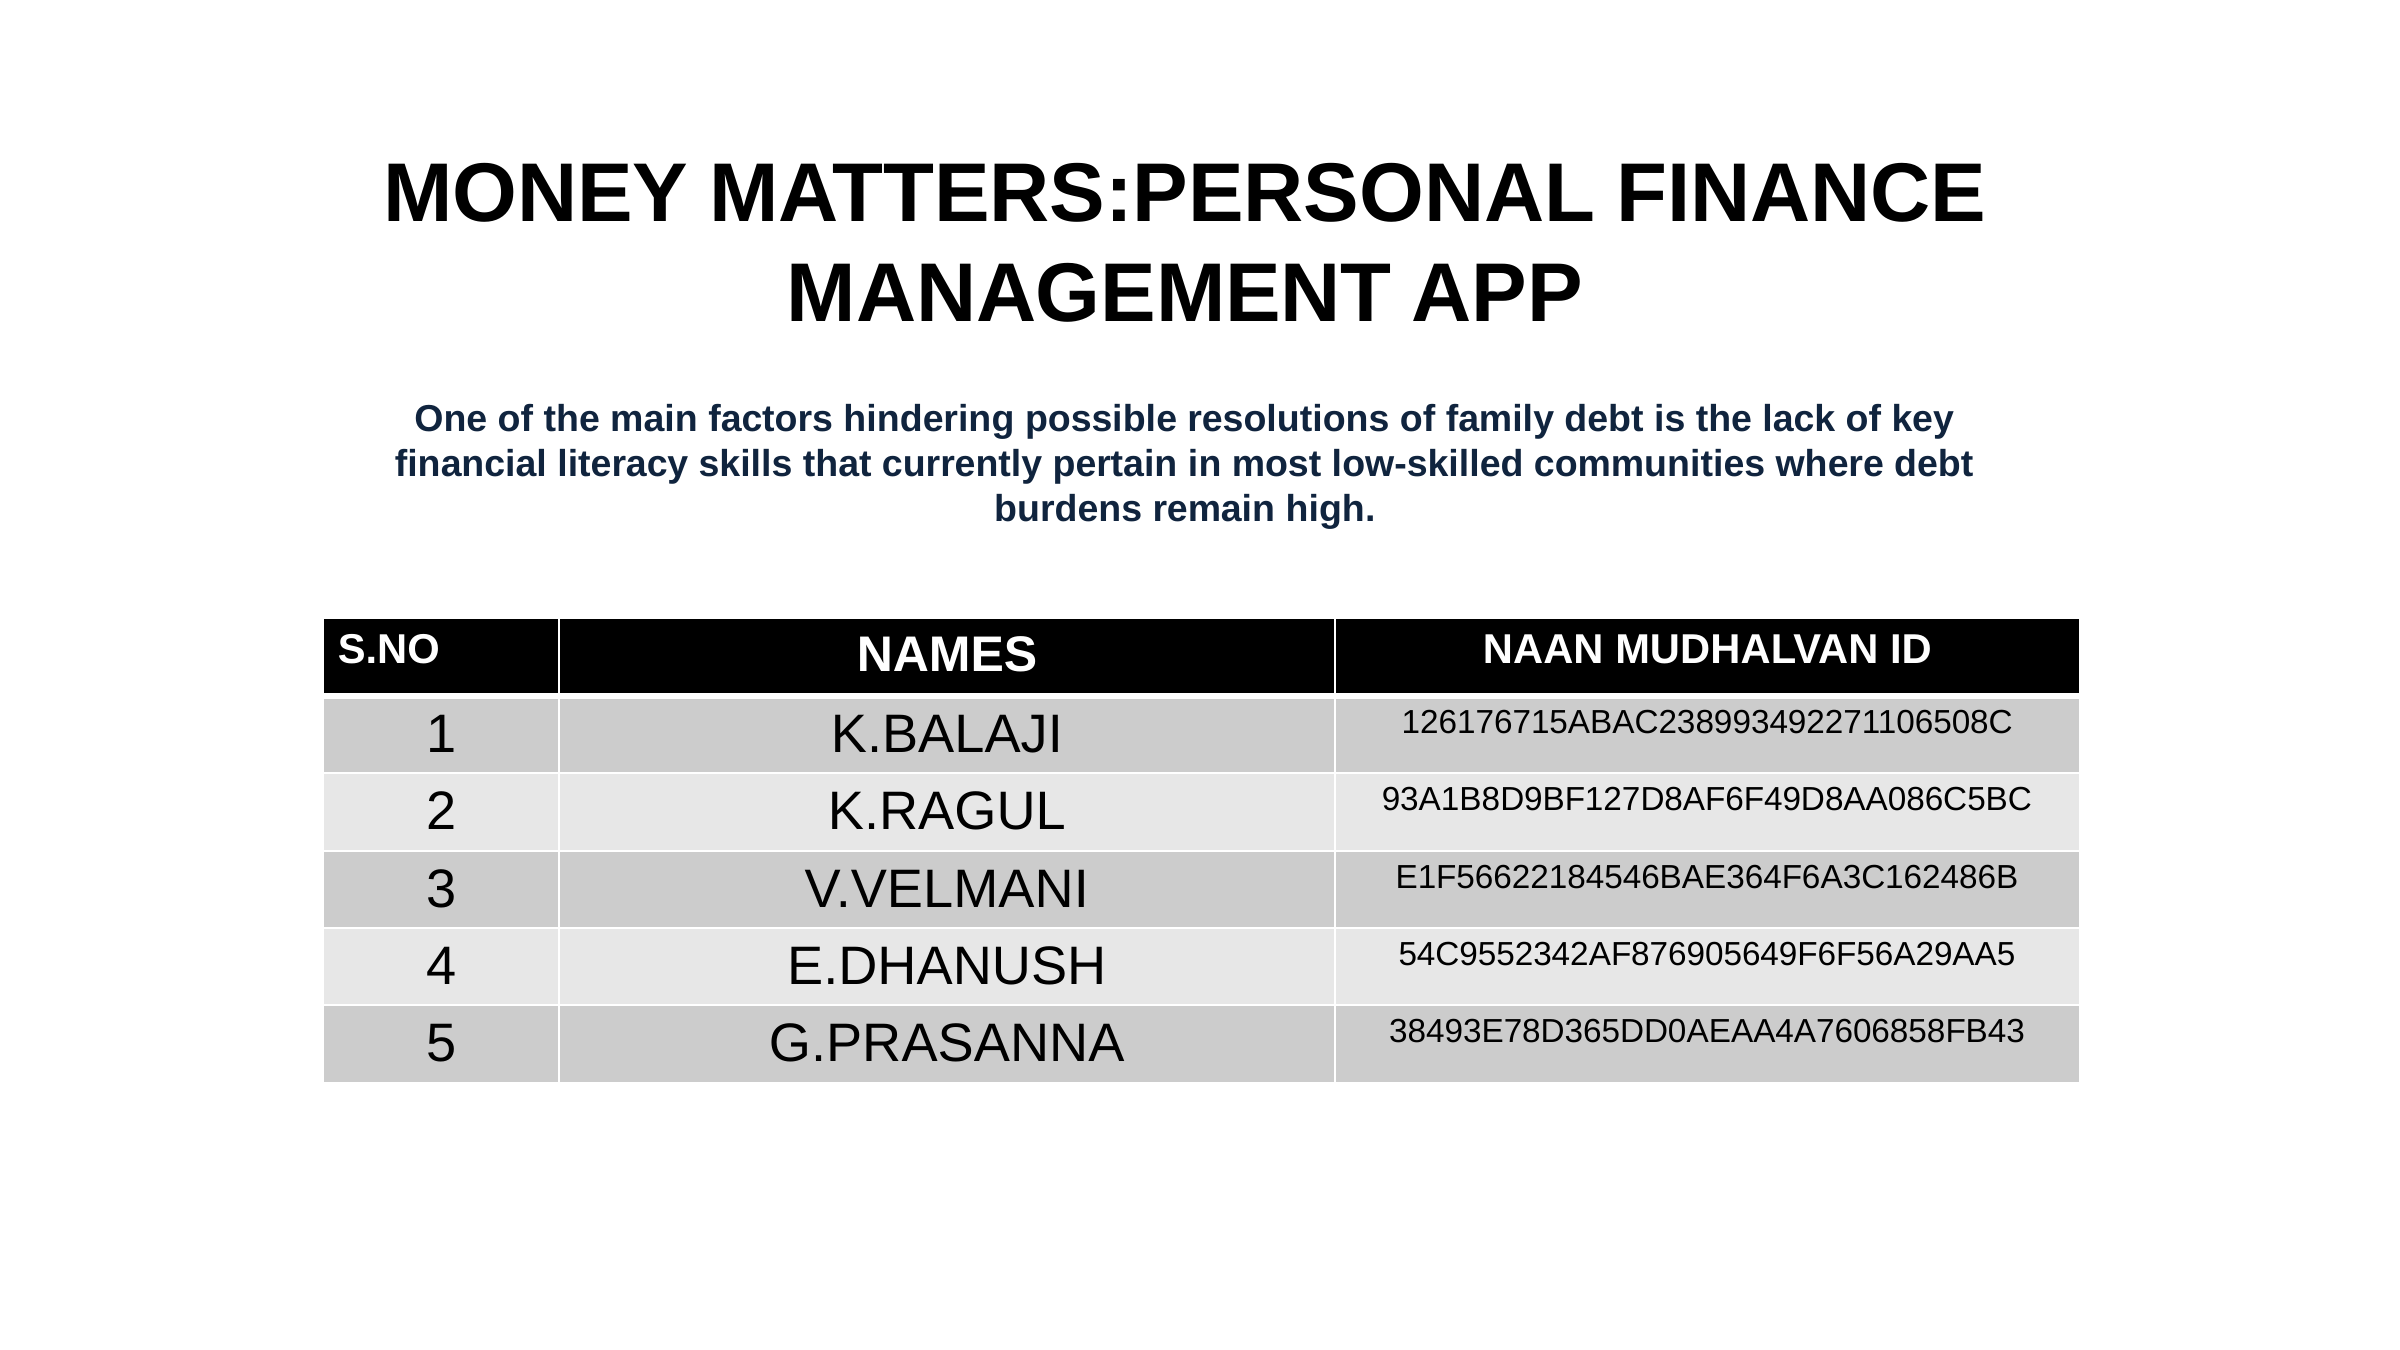

MONEY MATTERS:PERSONAL FINANCE MANAGEMENT APP
One of the main factors hindering possible resolutions of family debt is the lack of key financial literacy skills that currently pertain in most low-skilled communities where debt burdens remain high.
| S.NO | NAMES | NAAN MUDHALVAN ID |
| --- | --- | --- |
| 1 | K.BALAJI | 126176715ABAC238993492271106508C |
| 2 | K.RAGUL | 93A1B8D9BF127D8AF6F49D8AA086C5BC |
| 3 | V.VELMANI | E1F56622184546BAE364F6A3C162486B |
| 4 | E.DHANUSH | 54C9552342AF876905649F6F56A29AA5 |
| 5 | G.PRASANNA | 38493E78D365DD0AEAA4A7606858FB43 |